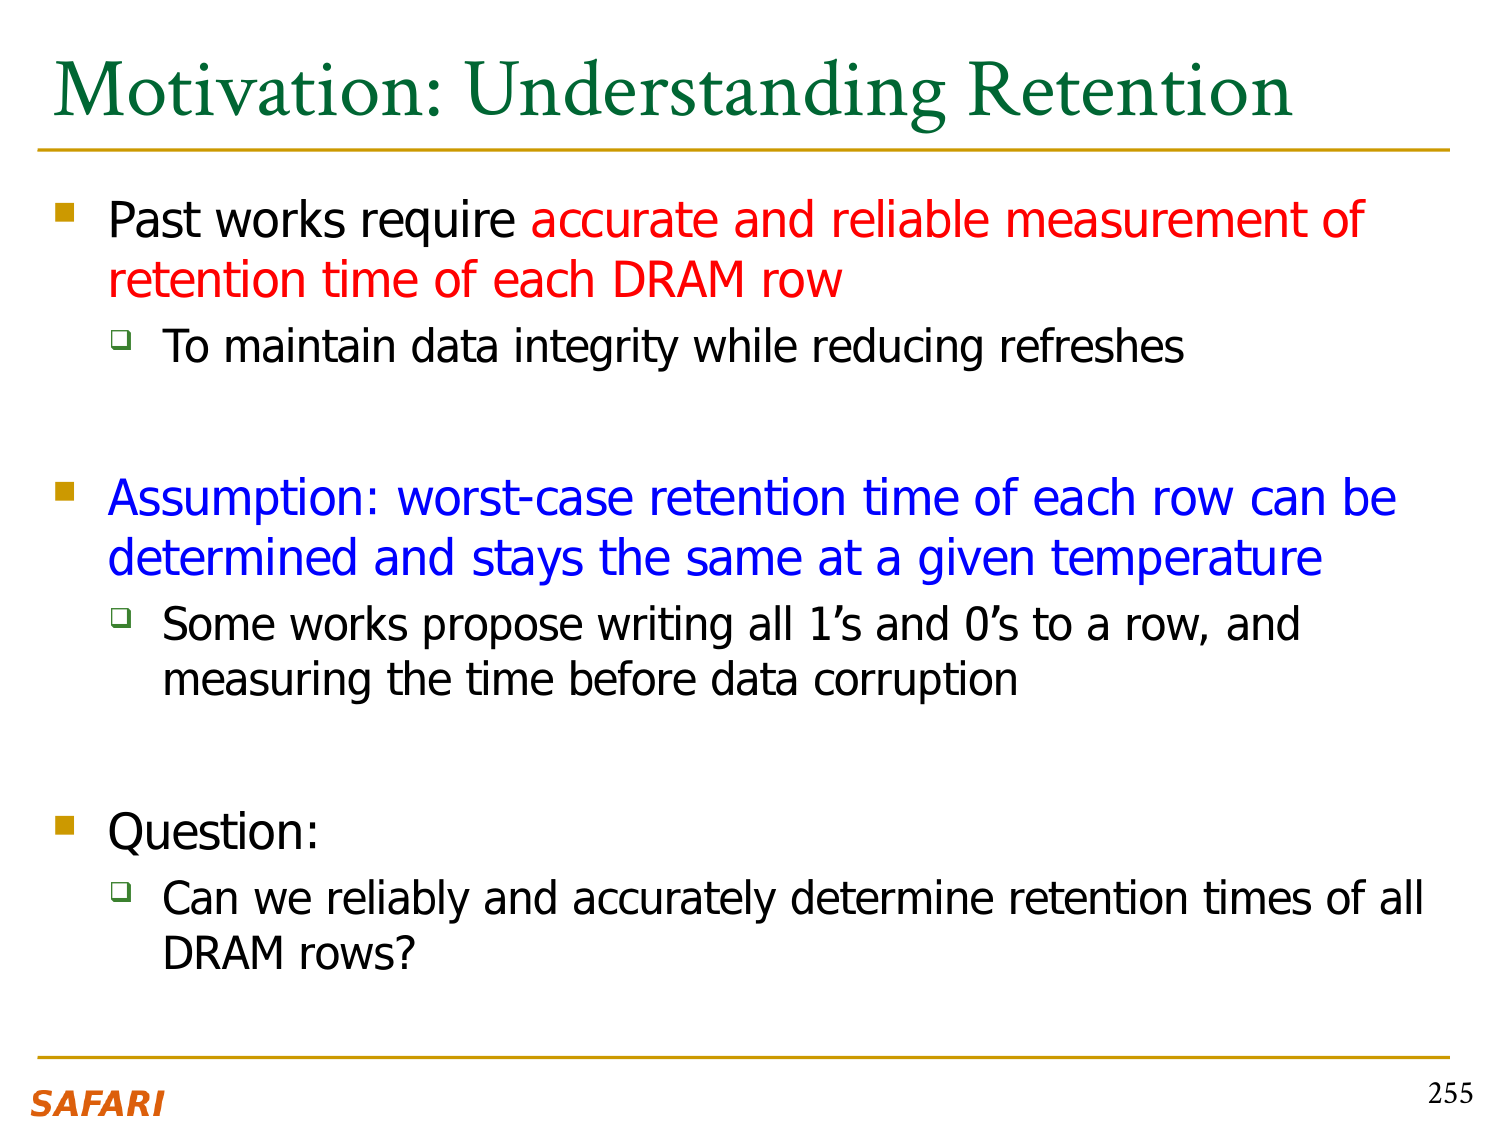

# Motivation: Understanding Retention
Past works require accurate and reliable measurement of retention time of each DRAM row
To maintain data integrity while reducing refreshes

Assumption: worst-case retention time of each row can be determined and stays the same at a given temperature
Some works propose writing all 1’s and 0’s to a row, and measuring the time before data corruption

Question:
Can we reliably and accurately determine retention times of all DRAM rows?

255